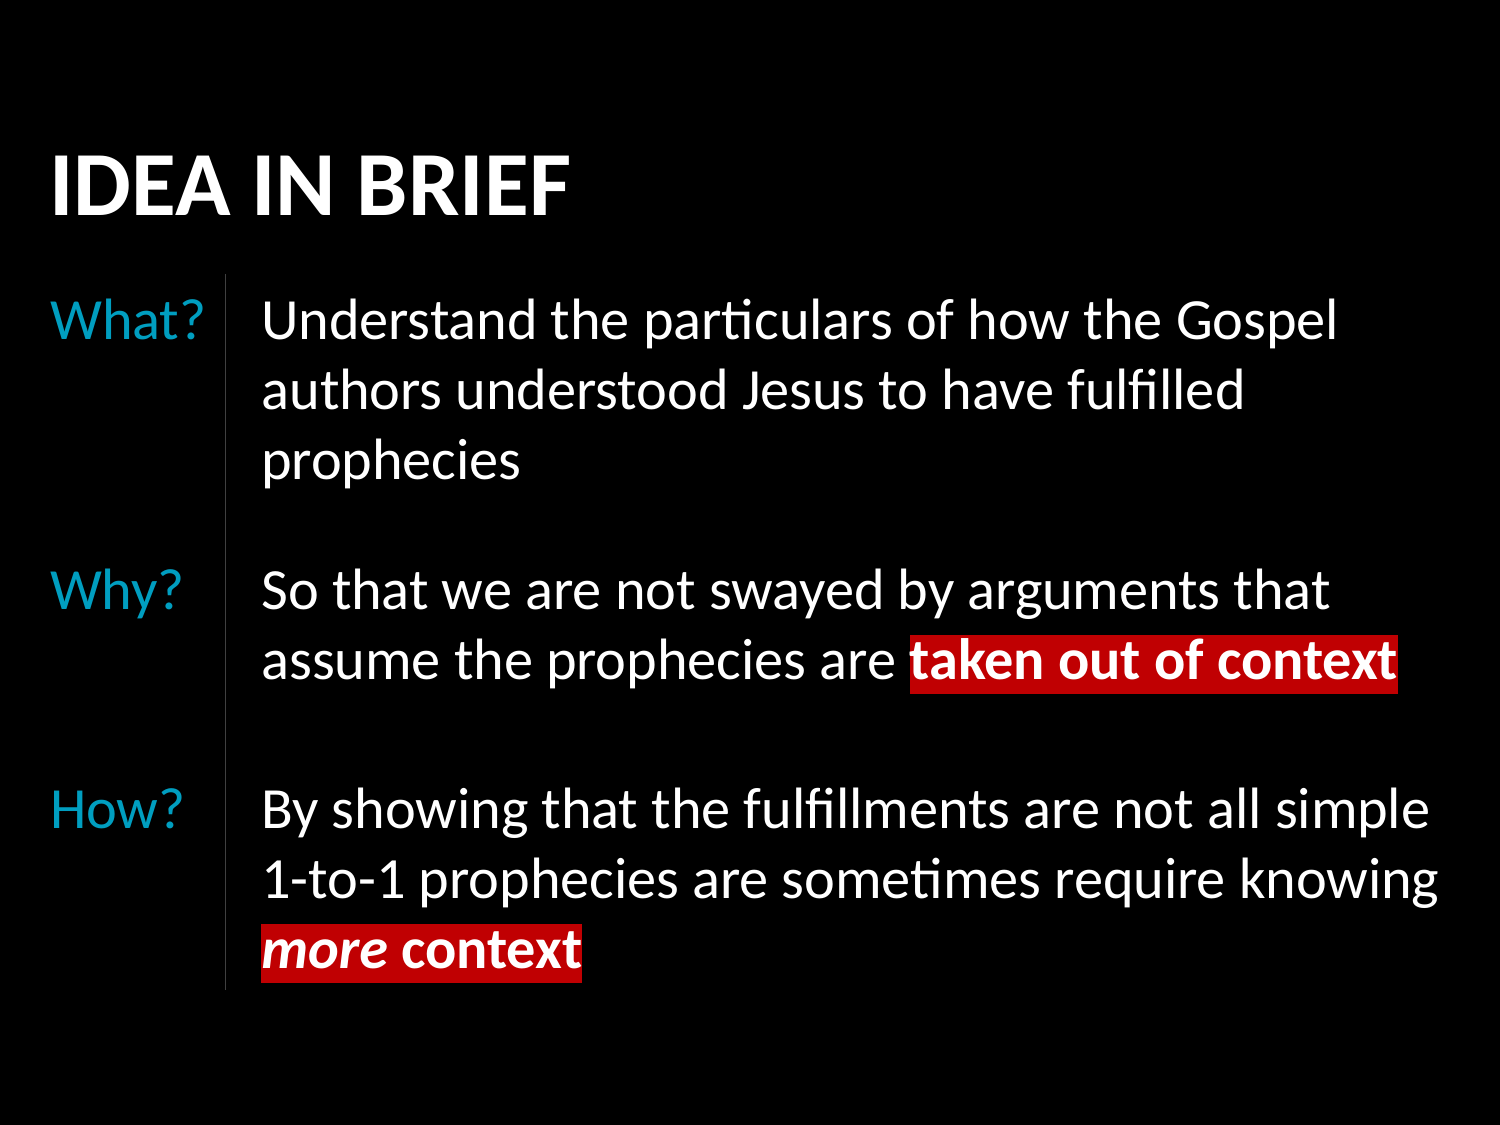

IDEA IN BRIEF
What?
Understand the particulars of how the Gospel authors understood Jesus to have fulfilled prophecies
Why?
So that we are not swayed by arguments that assume the prophecies are taken out of context
How?
By showing that the fulfillments are not all simple 1-to-1 prophecies are sometimes require knowing more context